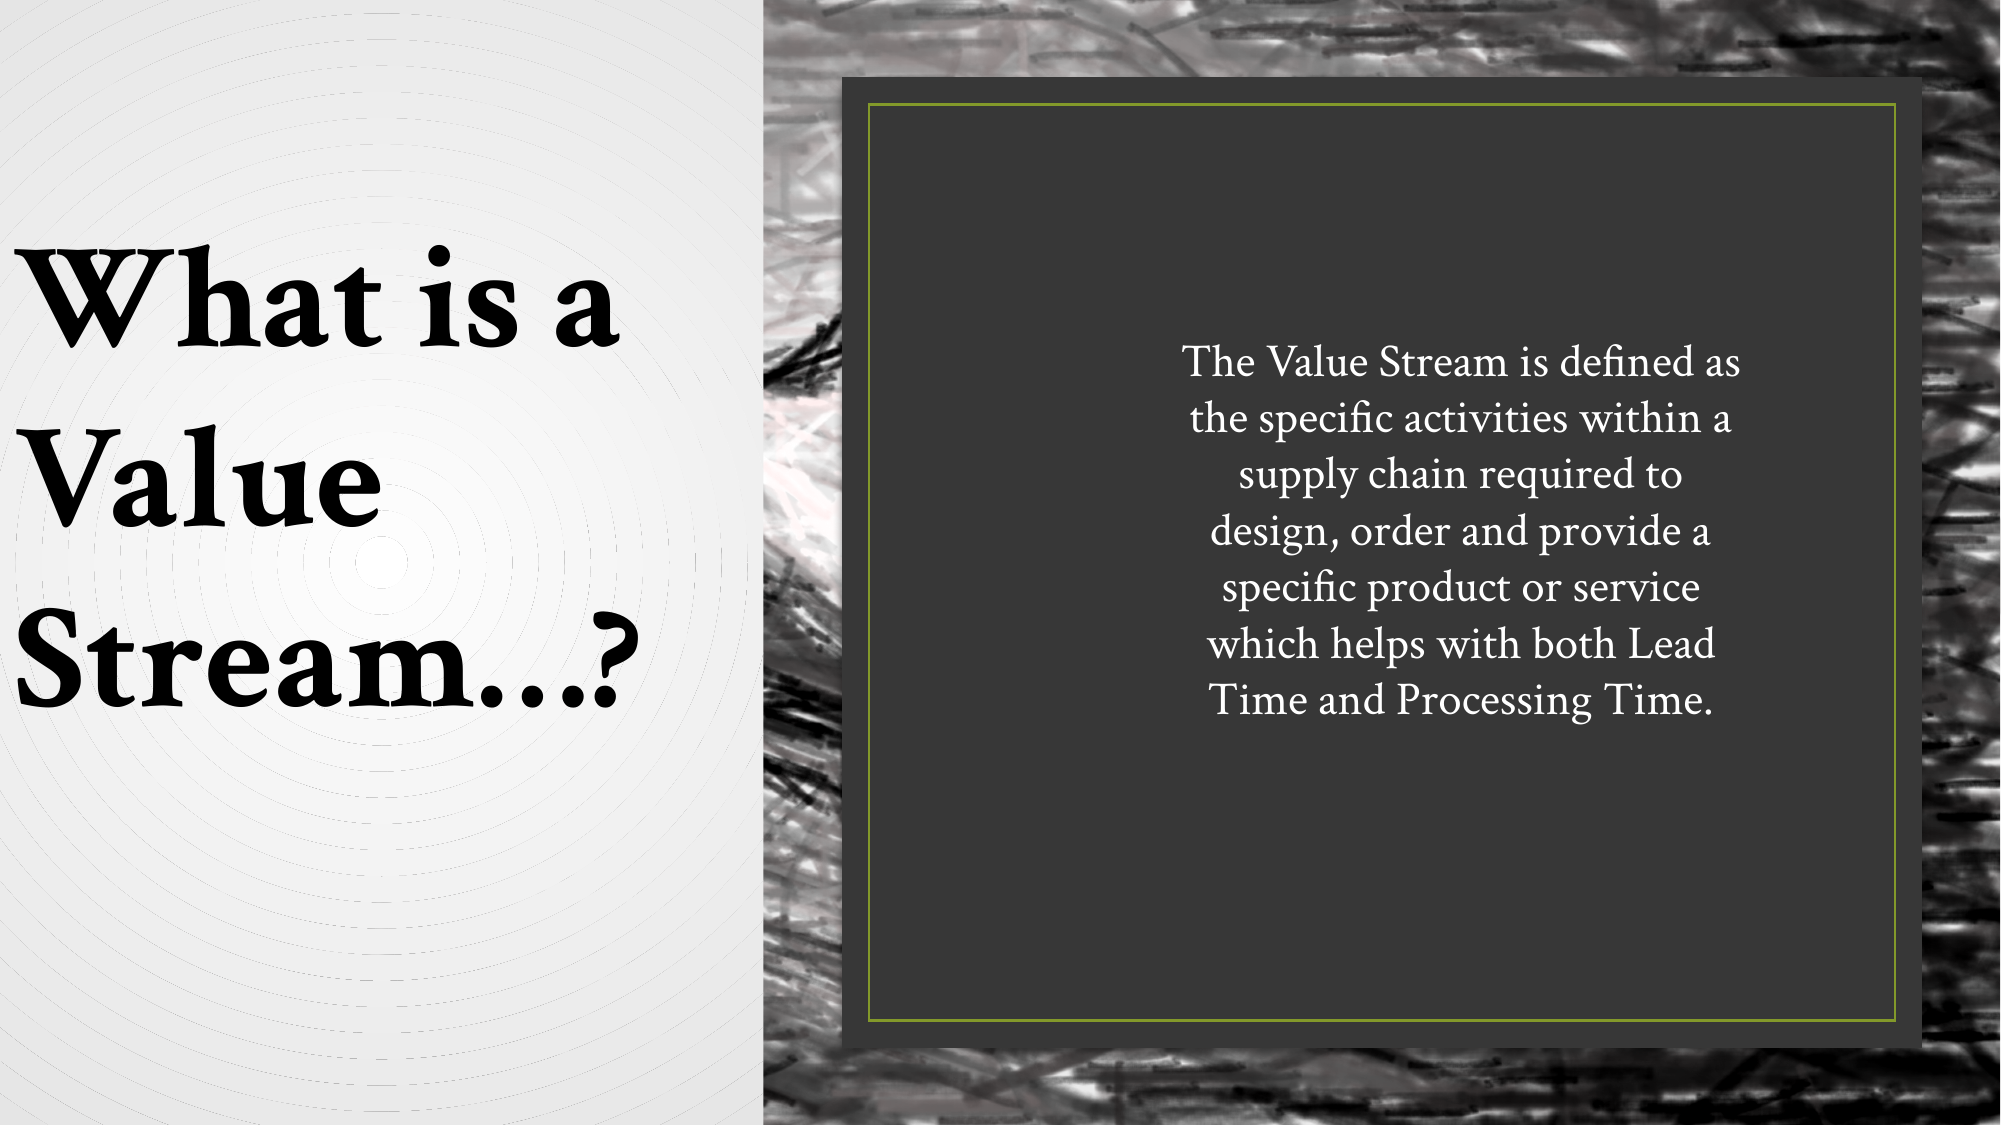

What is a Value Stream…?
# The Value Stream is defined as the specific activities within a supply chain required to design, order and provide a specific product or service which helps with both Lead Time and Processing Time.